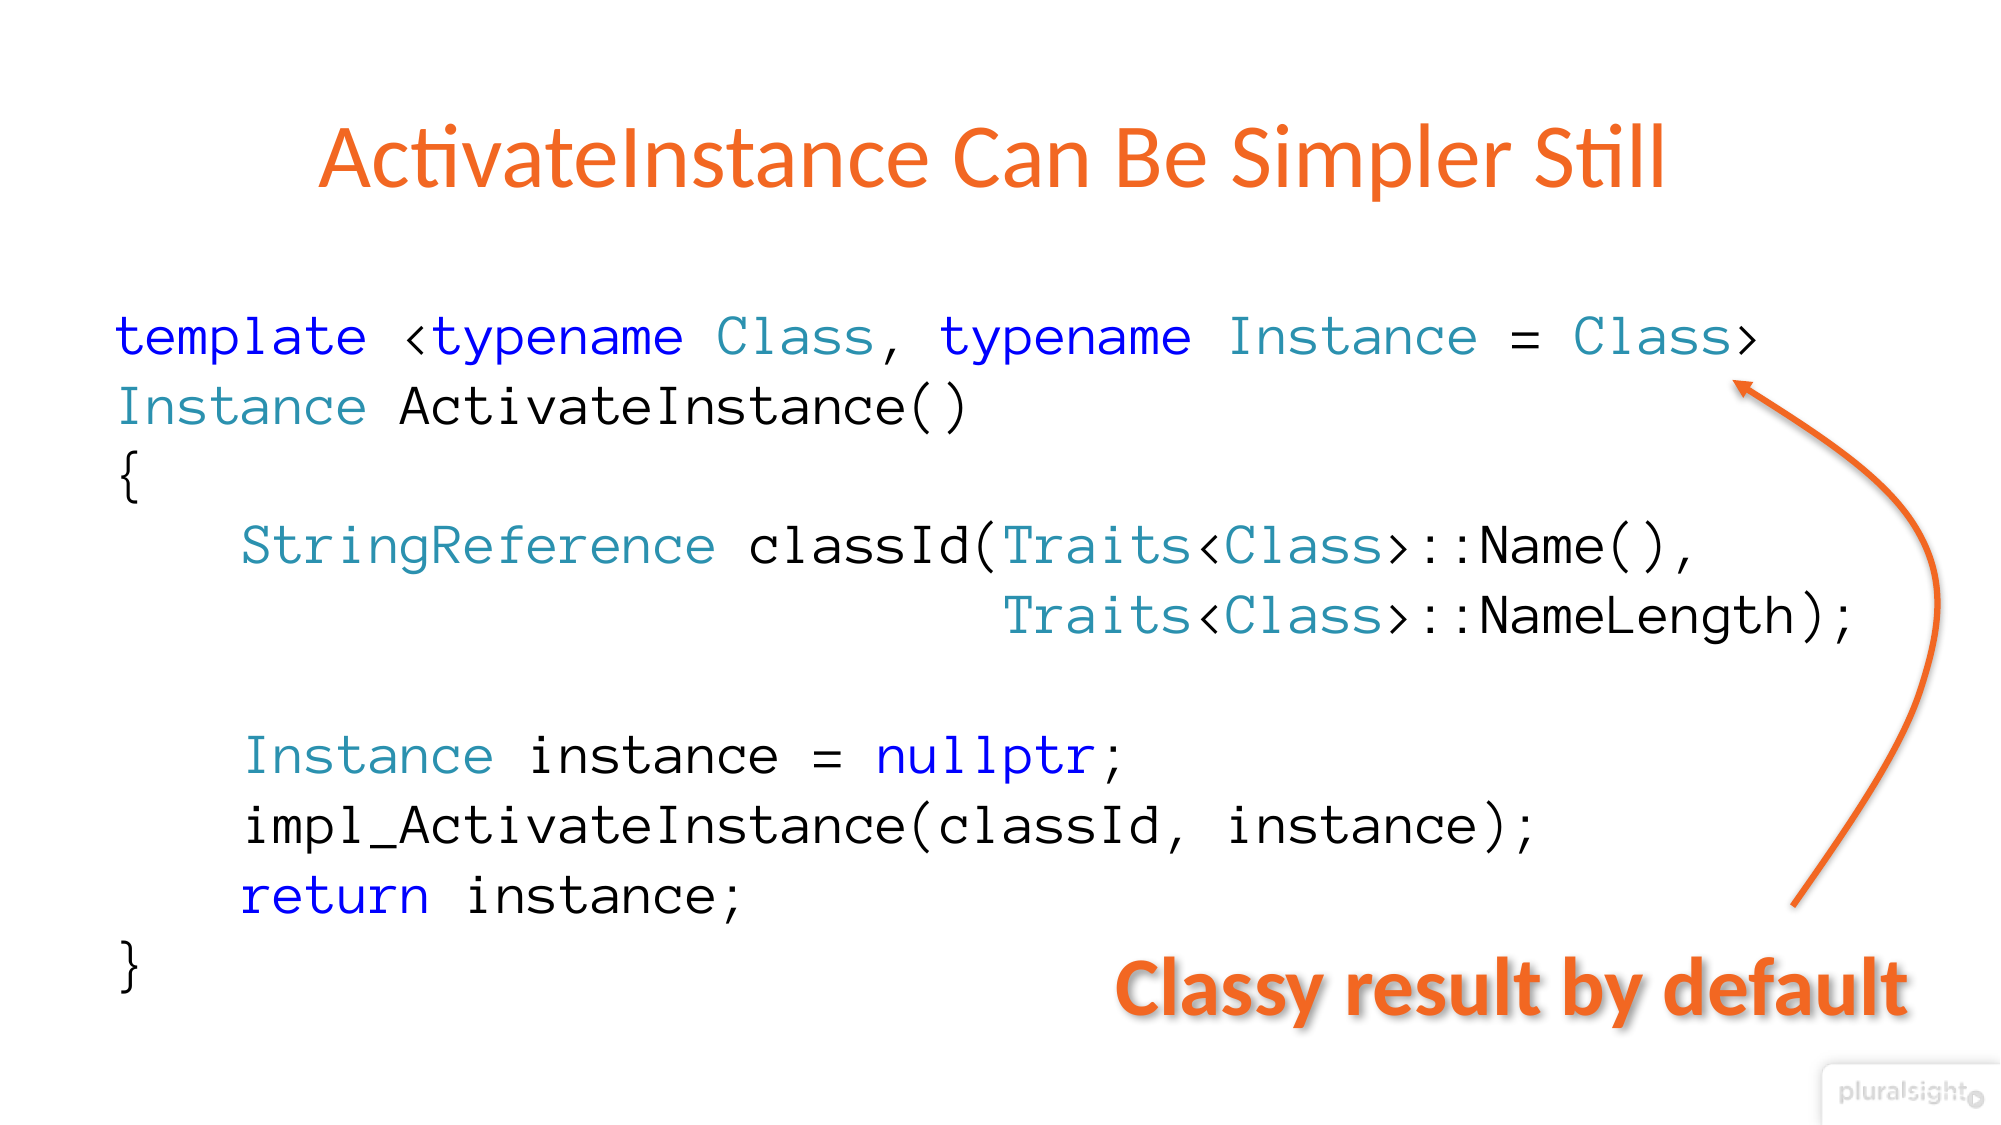

# ActivateInstance Can Be Simpler Still
template <typename Class, typename Instance = Class>
Instance ActivateInstance()
{
    StringReference classId(Traits<Class>::Name(),
                            Traits<Class>::NameLength);

    Instance instance = nullptr;
    impl_ActivateInstance(classId, instance);
    return instance;
}

Classy result by default